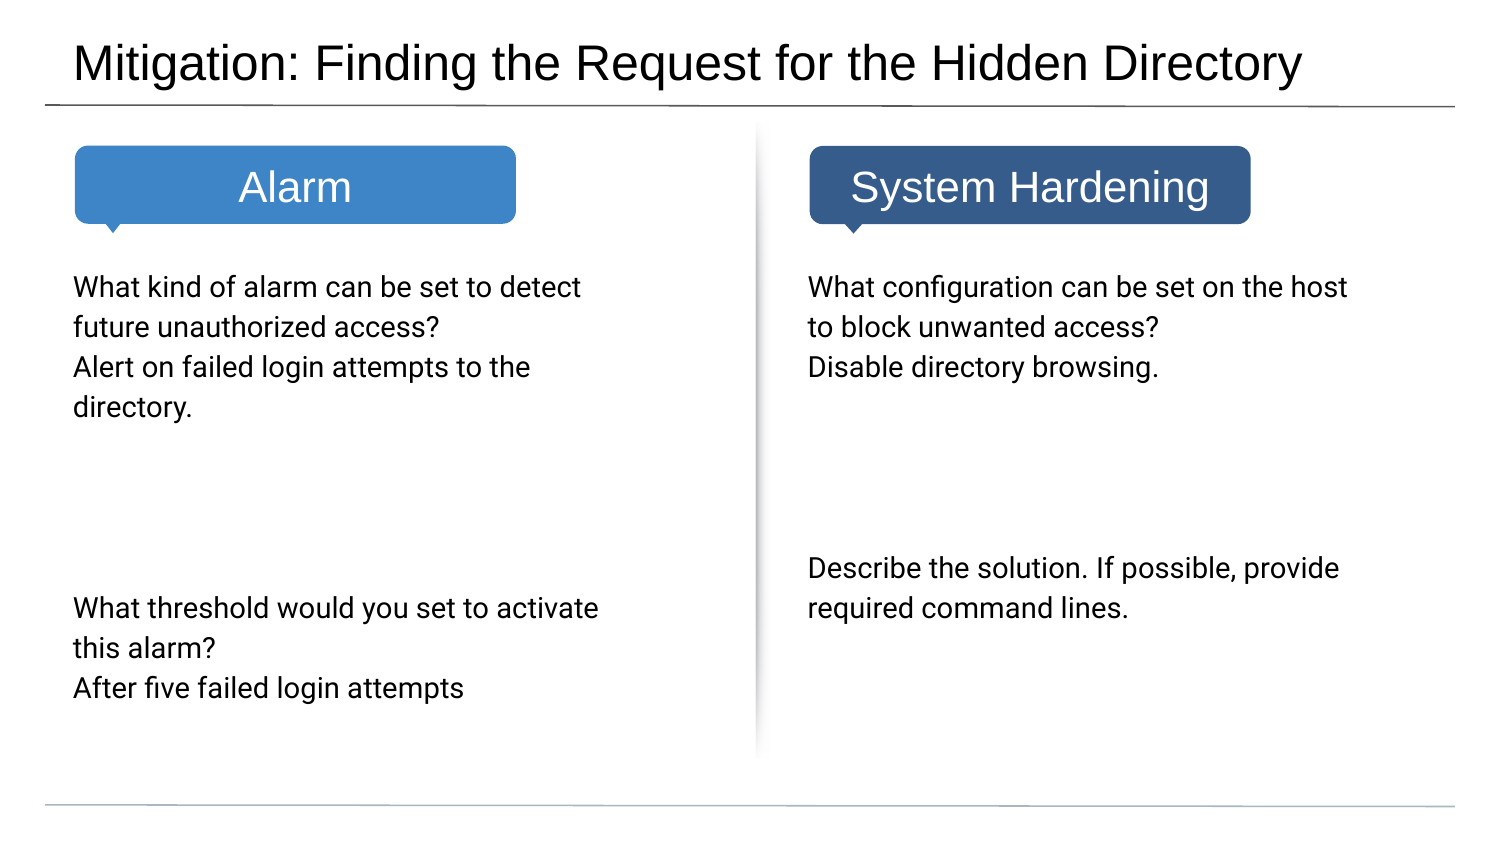

# Mitigation: Finding the Request for the Hidden Directory
What kind of alarm can be set to detect future unauthorized access?
Alert on failed login attempts to the directory.

What threshold would you set to activate this alarm?
After five failed login attempts
What configuration can be set on the host to block unwanted access?
Disable directory browsing.

Describe the solution. If possible, provide required command lines.